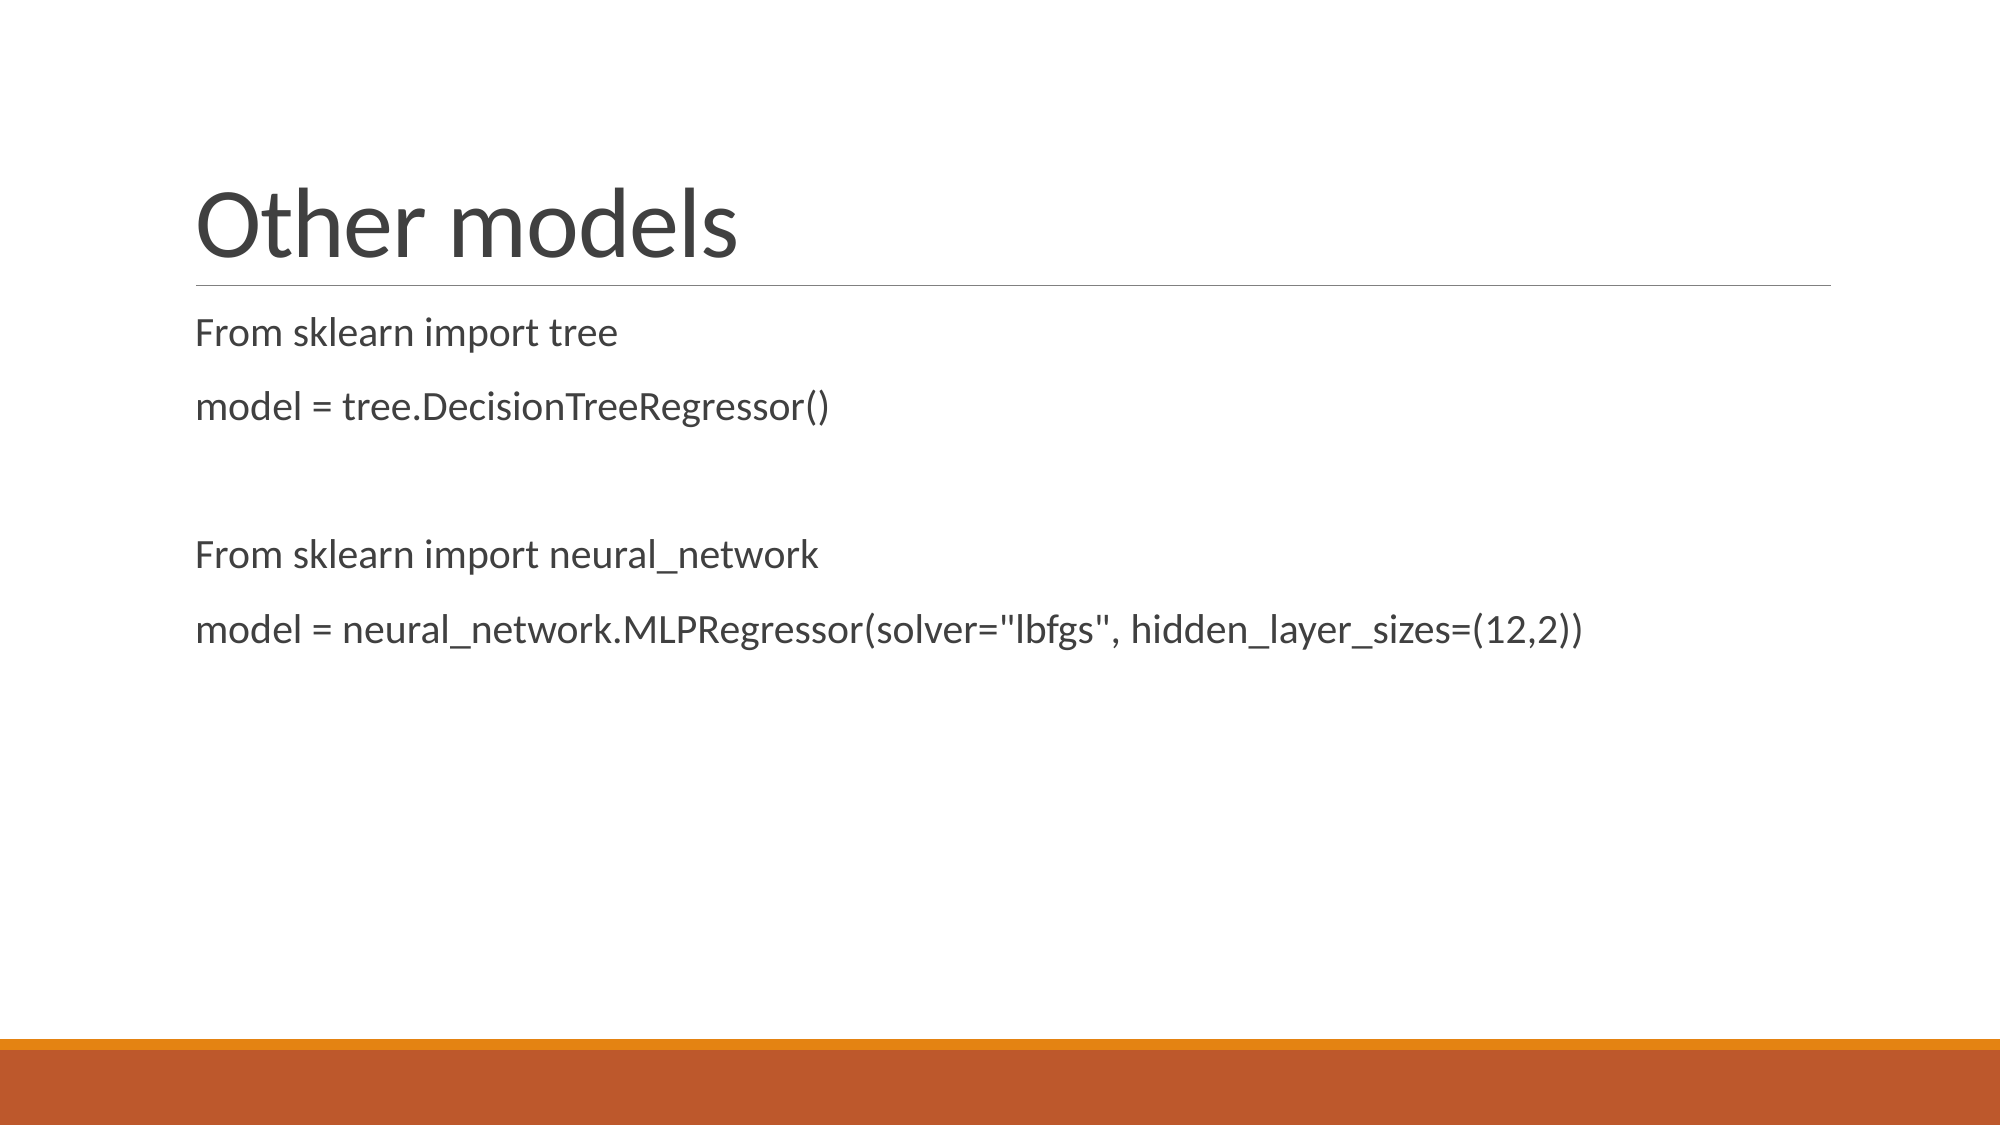

# Other models
From sklearn import tree
model = tree.DecisionTreeRegressor()

From sklearn import neural_network
model = neural_network.MLPRegressor(solver="lbfgs", hidden_layer_sizes=(12,2))